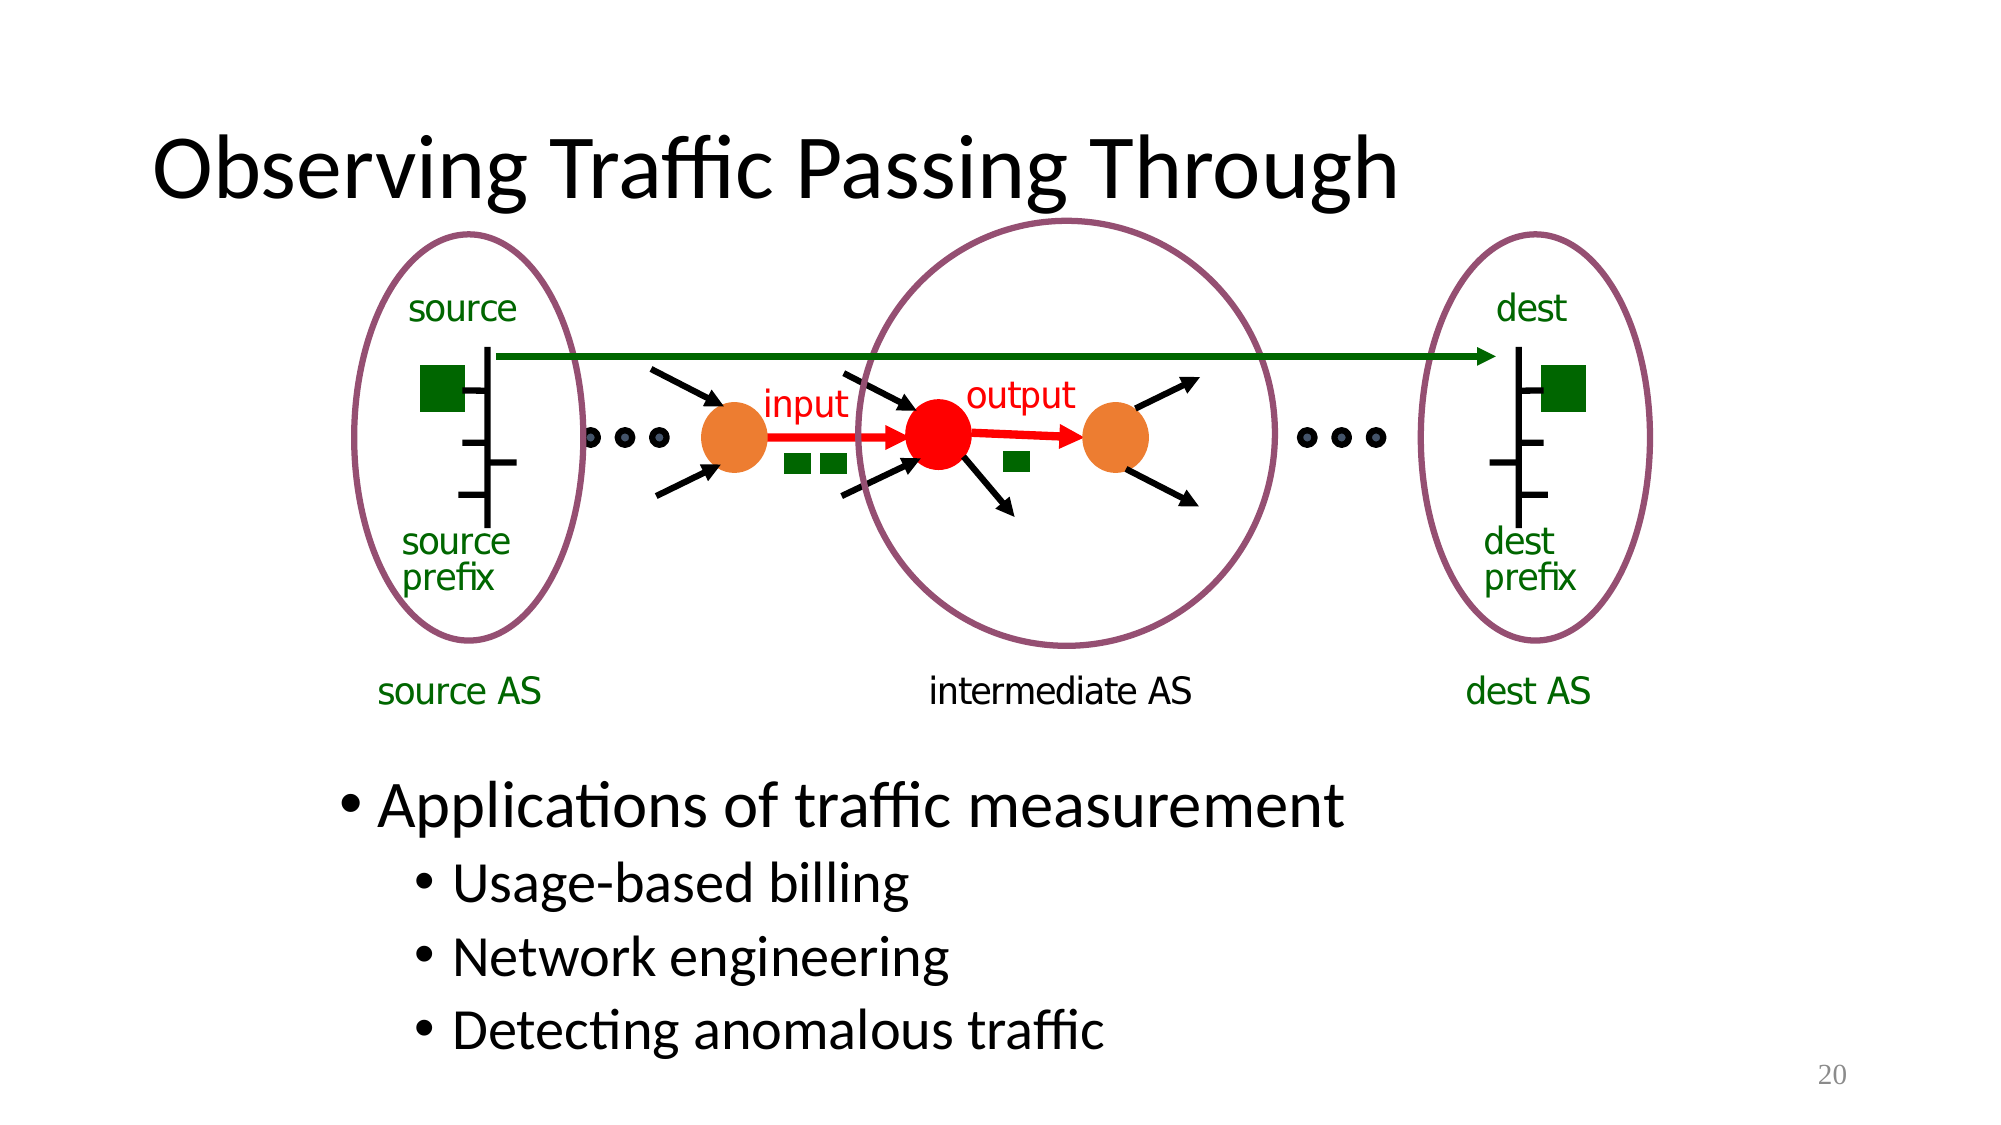

# Observing Traffic Passing Through

source
dest

output

input

source
prefix
dest
prefix
intermediate AS
source AS
dest AS
Applications of traffic measurement
Usage-based billing
Network engineering
Detecting anomalous traffic

20